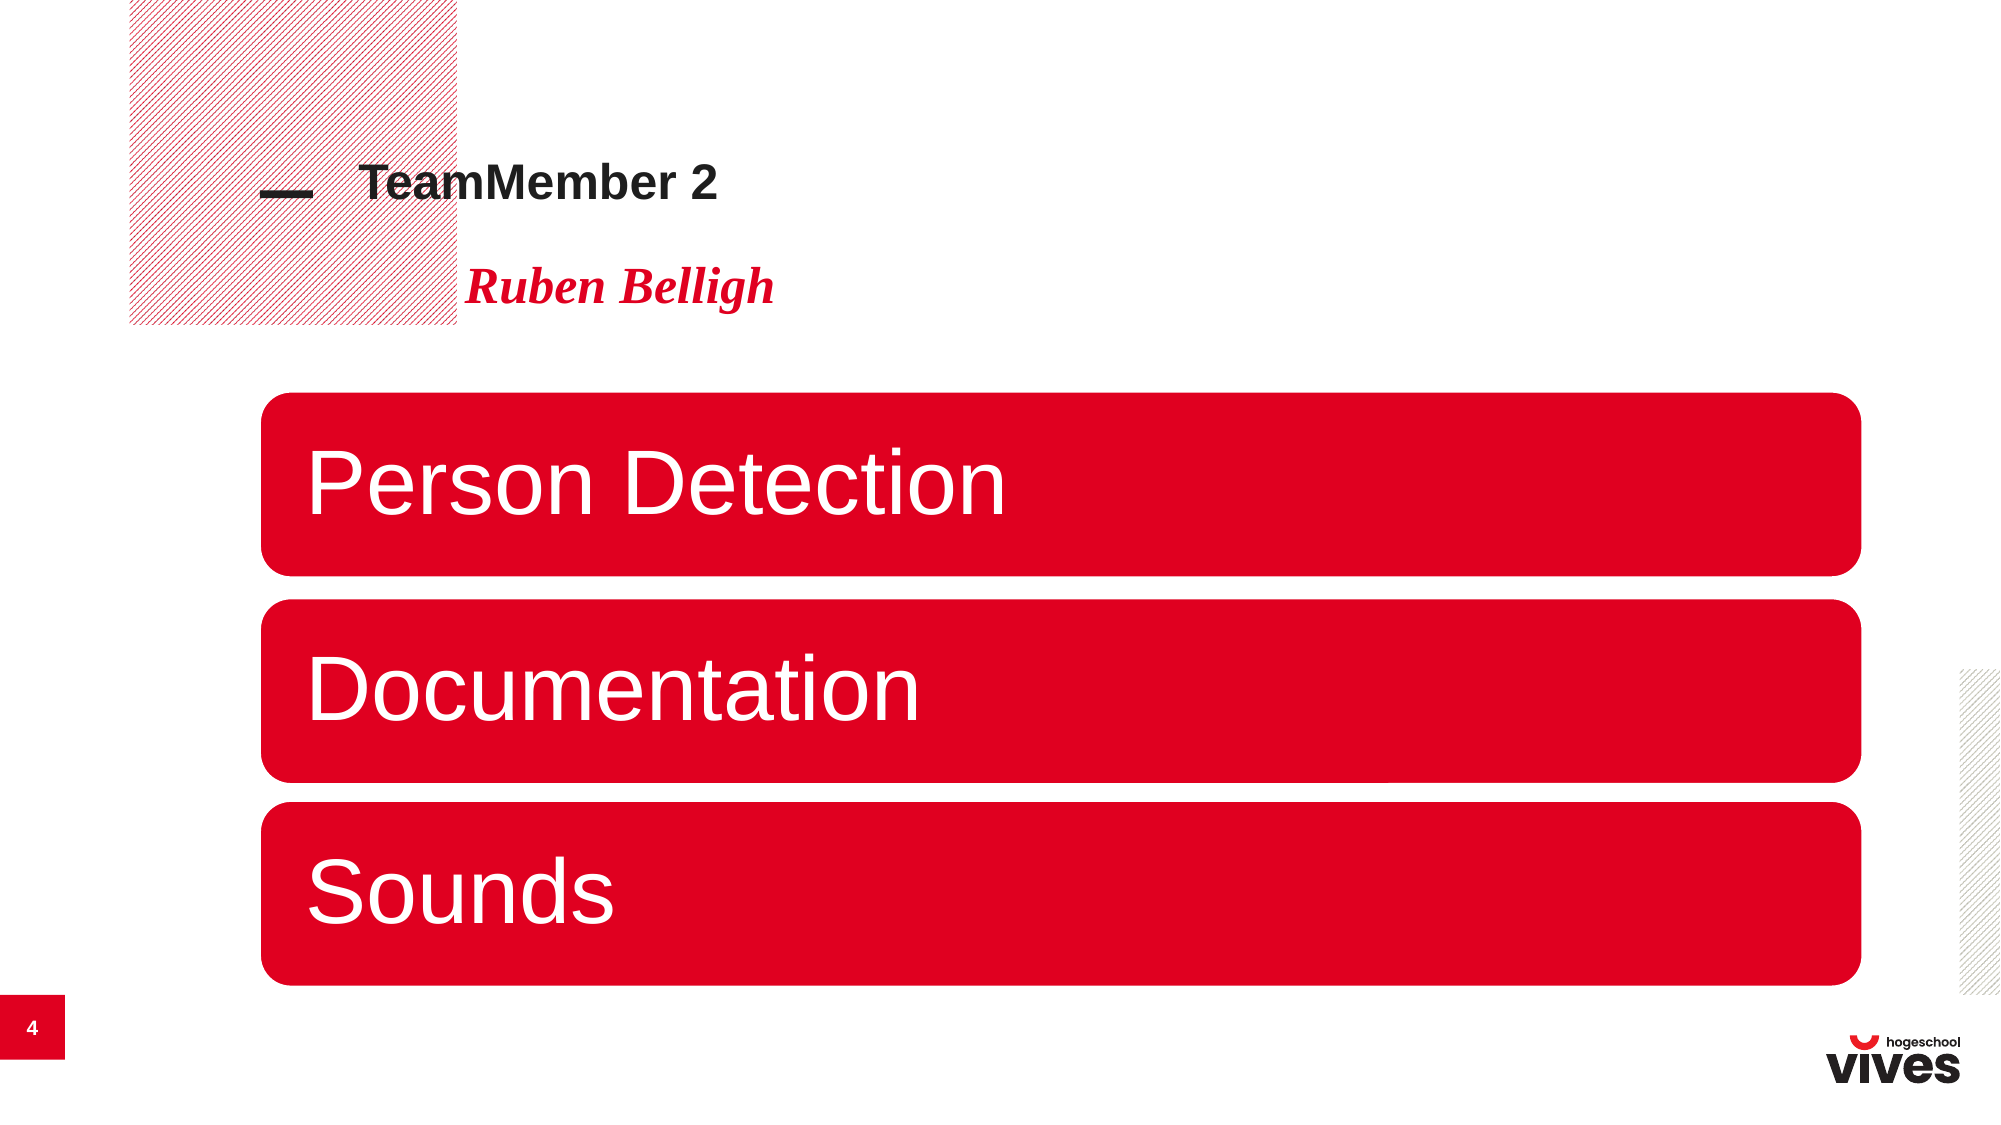

# TeamMember 2
Ruben Belligh
Person Detection
Documentation
Sounds